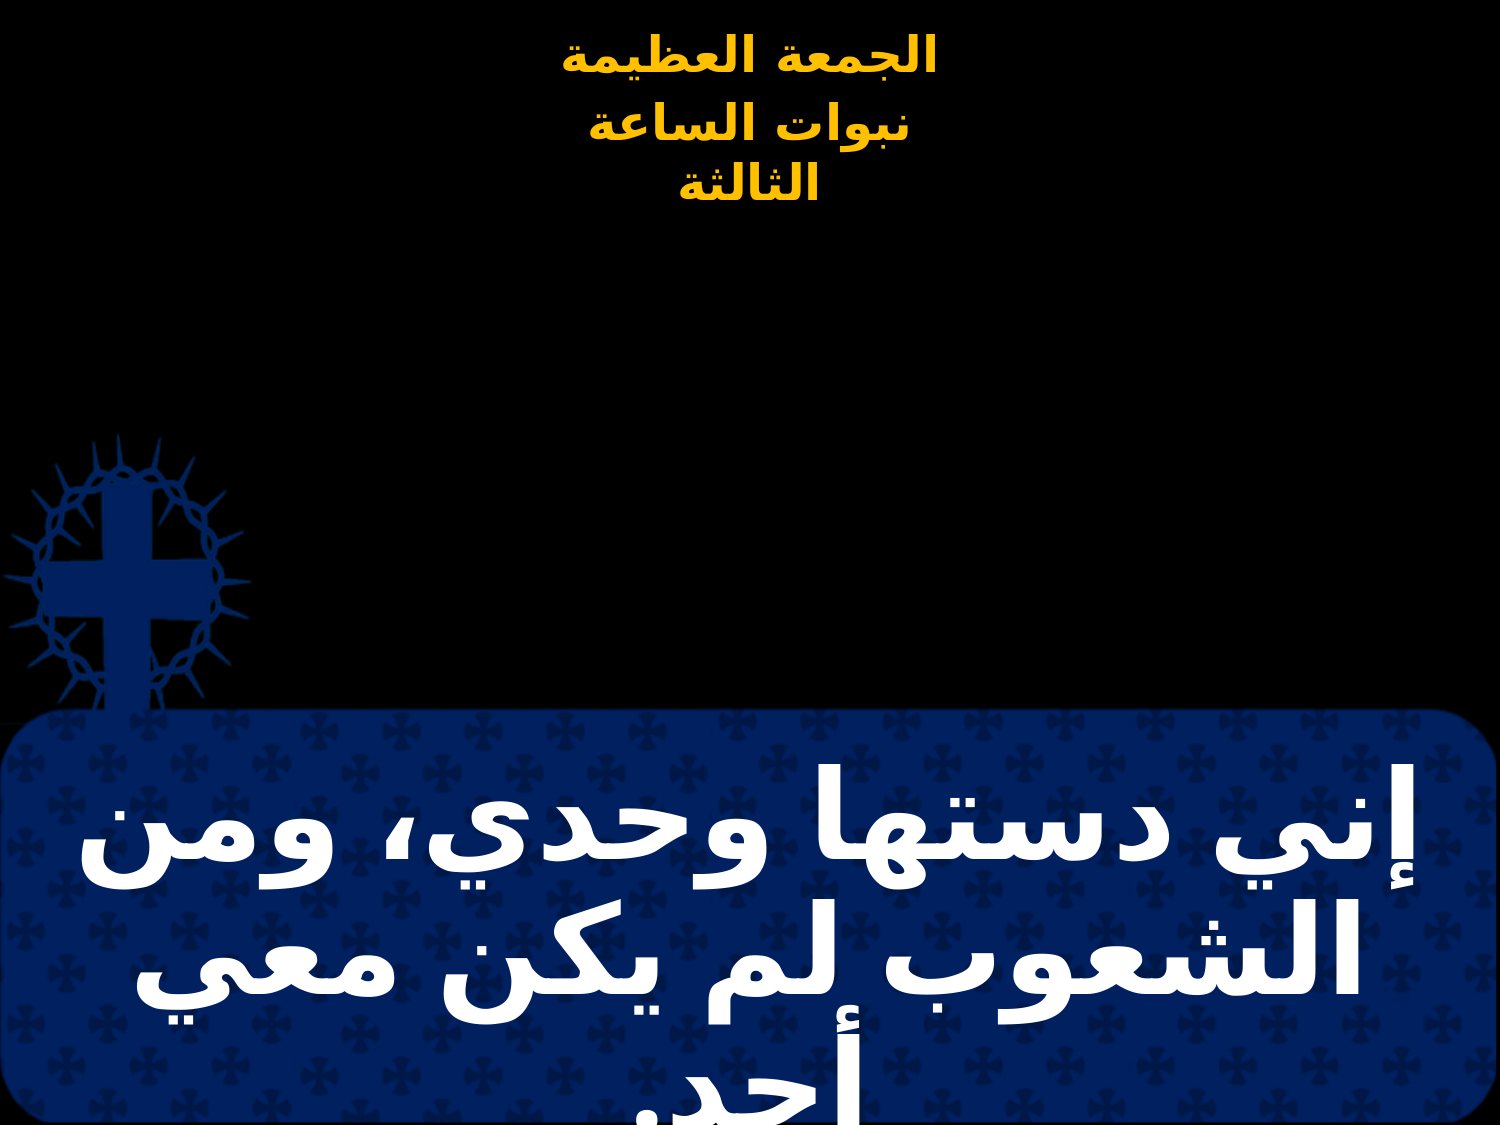

# إني دستها وحدي، ومن الشعوب لم يكن معي أحد.